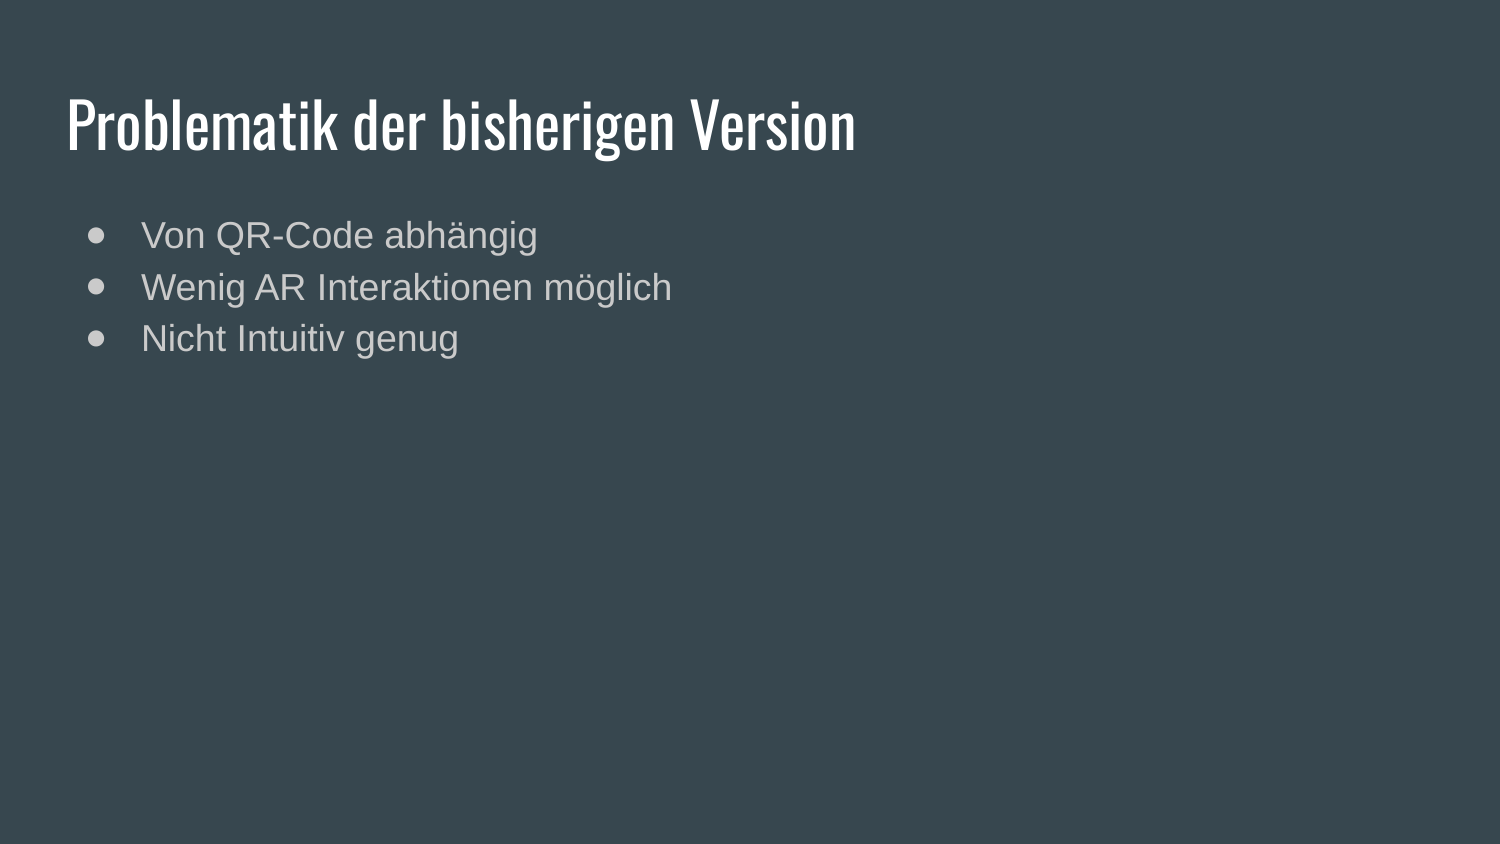

# Problematik der bisherigen Version
Von QR-Code abhängig
Wenig AR Interaktionen möglich
Nicht Intuitiv genug